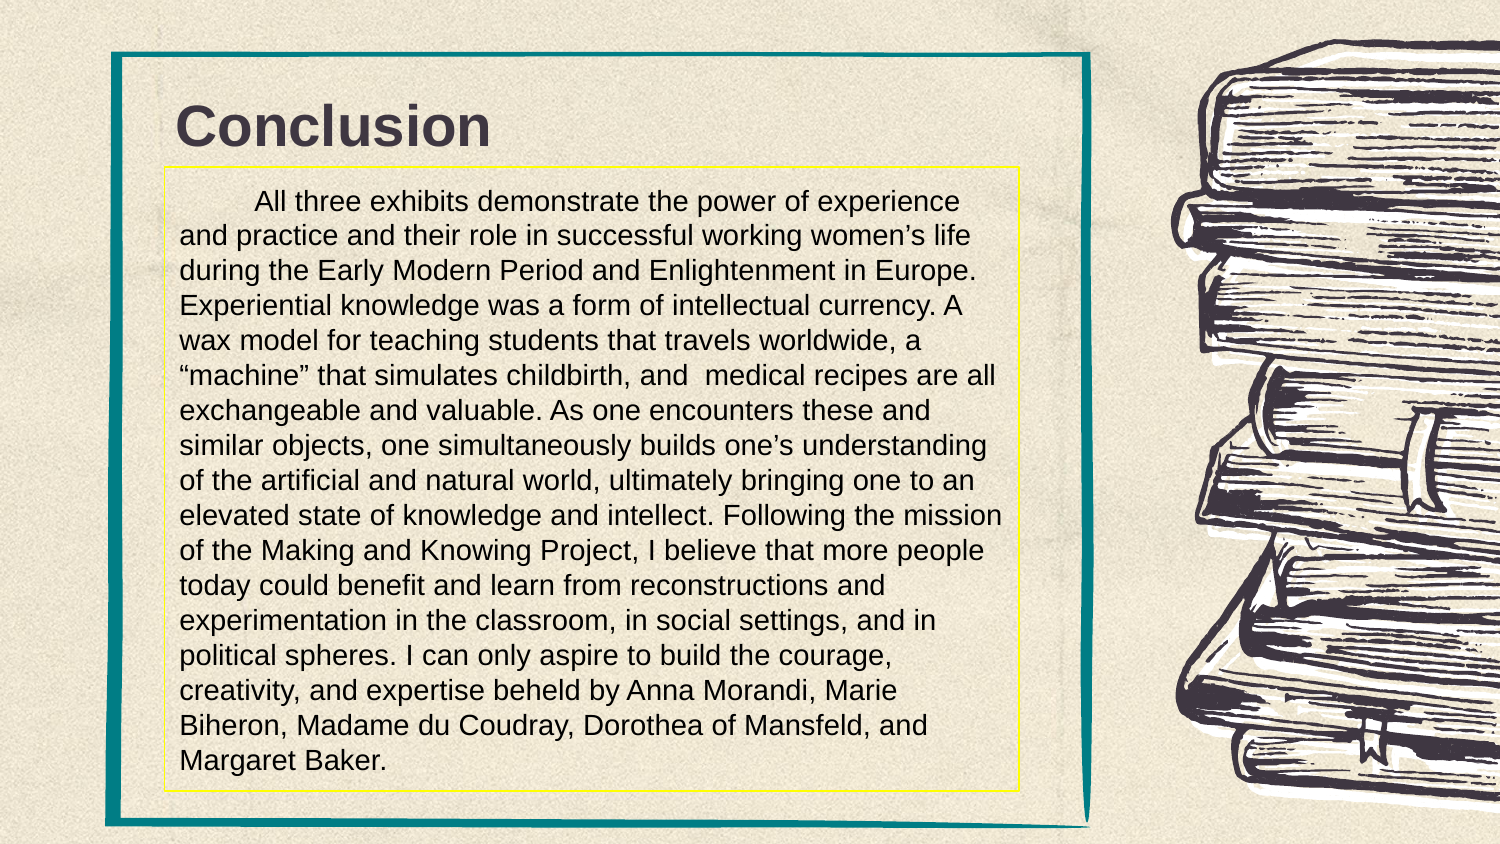

# Conclusion
All three exhibits demonstrate the power of experience and practice and their role in successful working women’s life during the Early Modern Period and Enlightenment in Europe. Experiential knowledge was a form of intellectual currency. A wax model for teaching students that travels worldwide, a “machine” that simulates childbirth, and  medical recipes are all exchangeable and valuable. As one encounters these and similar objects, one simultaneously builds one’s understanding of the artificial and natural world, ultimately bringing one to an elevated state of knowledge and intellect. Following the mission of the Making and Knowing Project, I believe that more people today could benefit and learn from reconstructions and experimentation in the classroom, in social settings, and in political spheres. I can only aspire to build the courage, creativity, and expertise beheld by Anna Morandi, Marie Biheron, Madame du Coudray, Dorothea of Mansfeld, and Margaret Baker.